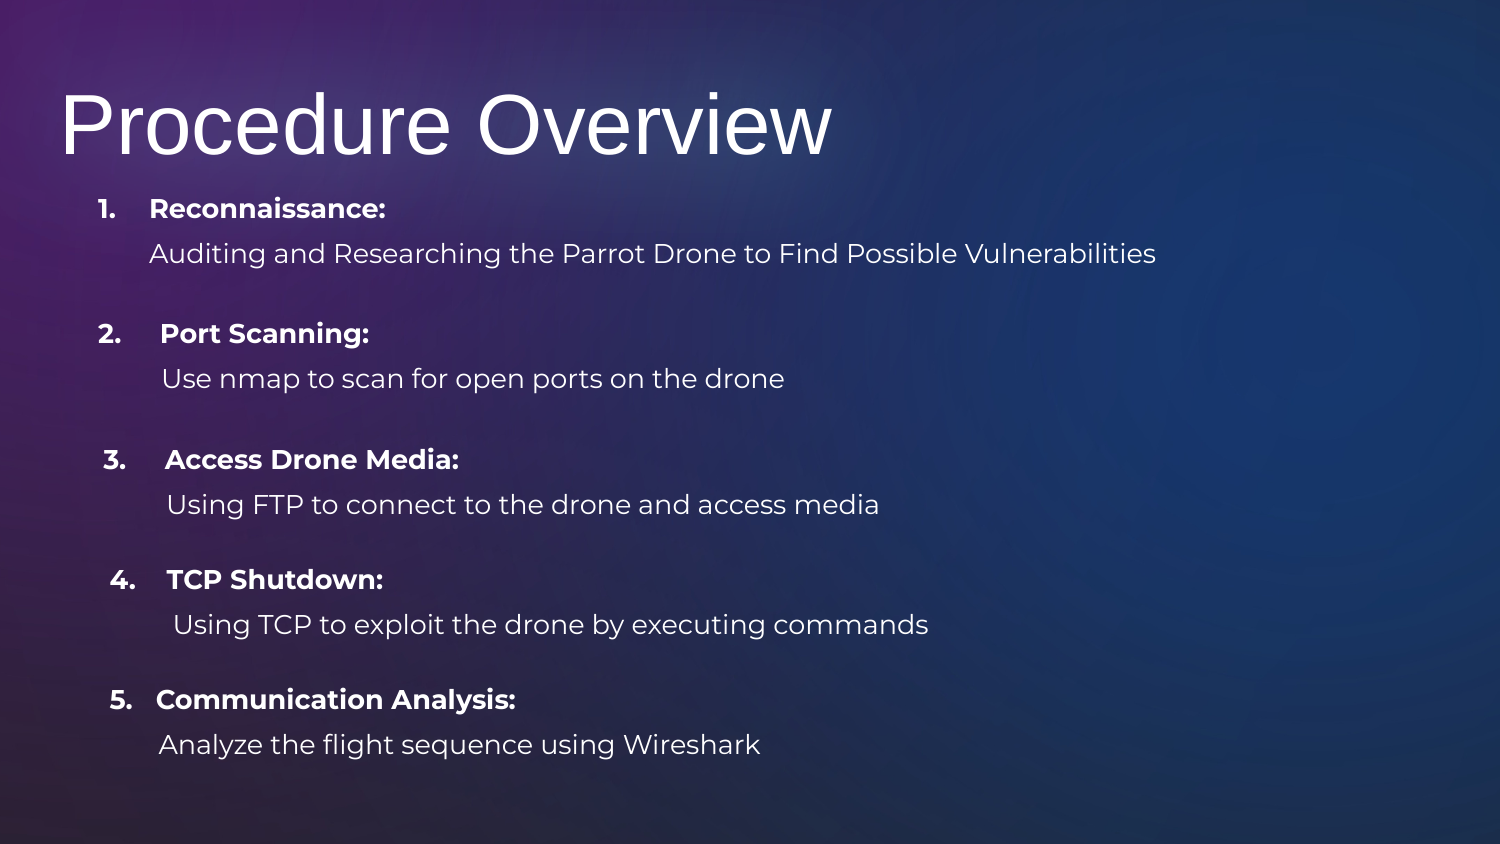

Procedure Overview
Reconnaissance:
Auditing and Researching the Parrot Drone to Find Possible Vulnerabilities
2.     Port Scanning:
         Use nmap to scan for open ports on the drone
3.     Access Drone Media:
         Using FTP to connect to the drone and access media
4.    TCP Shutdown:
         Using TCP to exploit the drone by executing commands
5.   Communication Analysis:
       Analyze the flight sequence using Wireshark